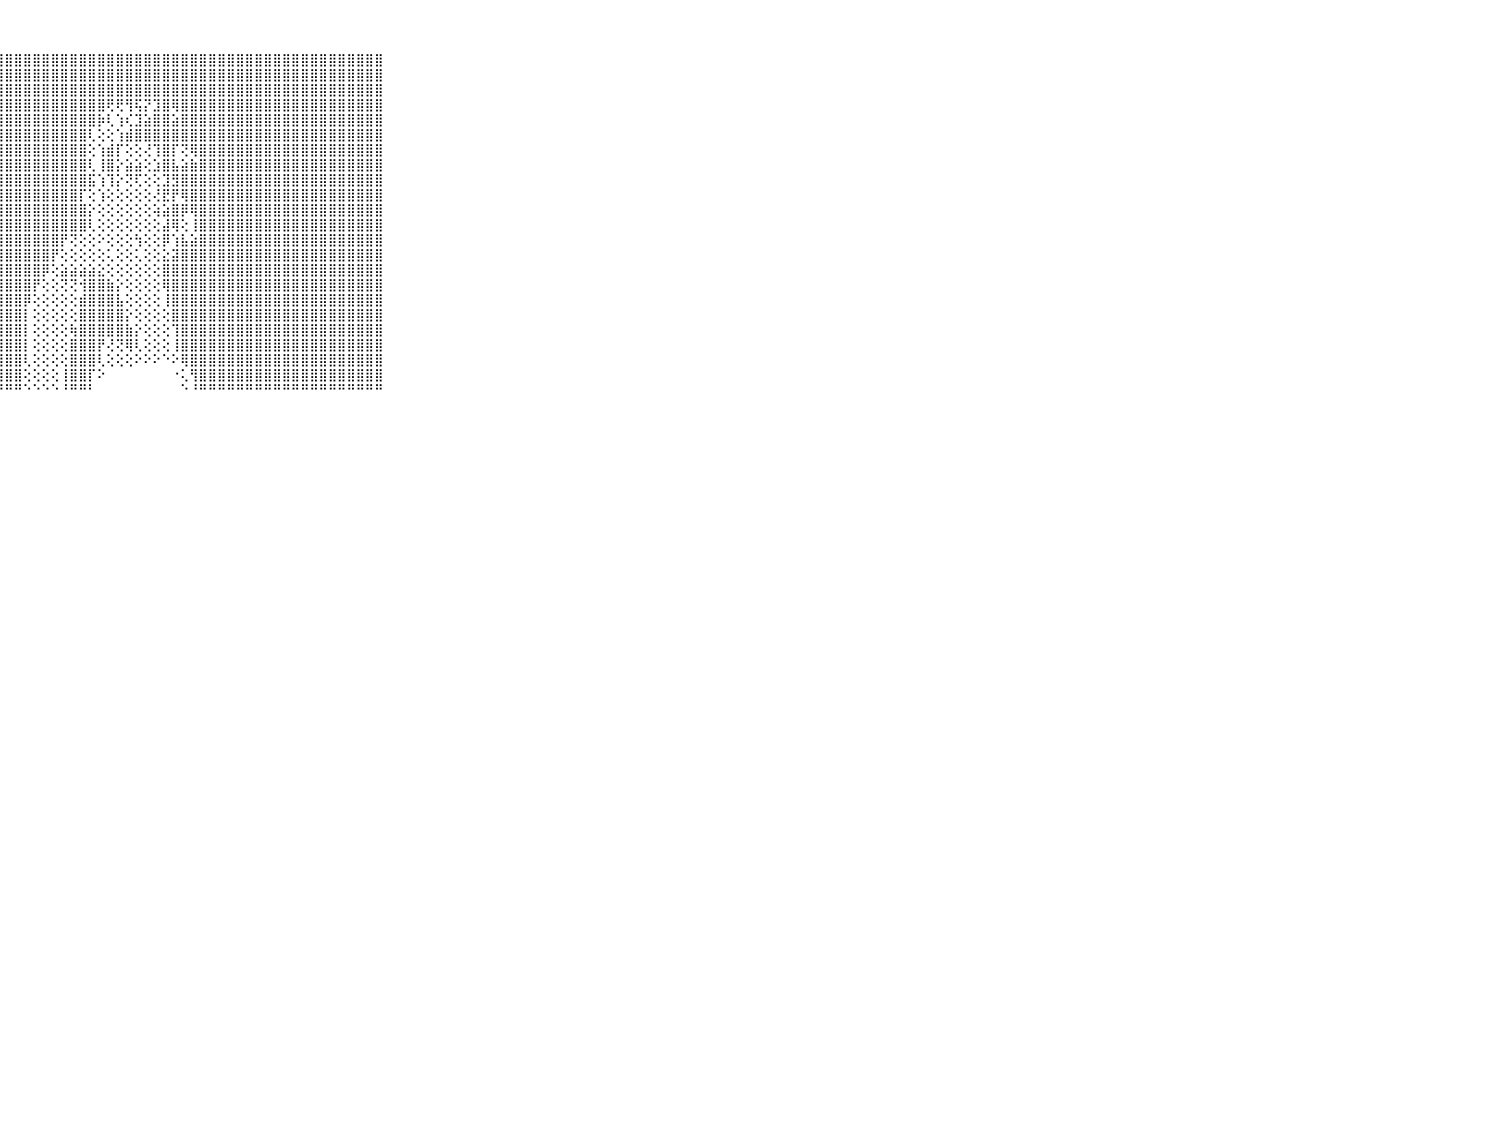

⠀⠀⠀⠀⠀⠀⠀⠀⠀⠀⠀⣿⣿⣿⣿⣿⣿⣿⣿⣿⣿⣿⣿⣿⣿⣿⣿⣿⣿⣿⣿⣿⣿⣿⣿⣿⣿⣿⣿⣿⣿⣿⣿⣿⣿⣿⣿⣿⣿⣿⣿⣿⣿⣿⣿⣿⣿⣿⣿⣿⣿⣿⣿⣿⣿⣿⣿⣿⣿⠀⠀⠀⠀⠀⠀⠀⠀⠀⠀⠀⠀
⠀⠀⠀⠀⠀⠀⠀⠀⠀⠀⠀⣿⣿⣿⣿⣿⣿⣿⣿⣿⣿⣿⣿⣿⣿⣿⣿⣿⣿⣿⣿⣿⣿⣿⣿⣿⣿⣿⣿⣿⣿⣿⣿⣿⣿⣿⣿⣿⣿⣿⣿⣿⣿⣿⣿⣿⣿⣿⣿⣿⣿⣿⣿⣿⣿⣿⣿⣿⣿⠀⠀⠀⠀⠀⠀⠀⠀⠀⠀⠀⠀
⠀⠀⠀⠀⠀⠀⠀⠀⠀⠀⠀⣿⣿⣿⣿⣿⣿⣿⣿⣿⣿⣿⣿⣿⣿⣿⣿⣿⣿⣿⣿⣿⣿⣿⣿⣿⣿⣿⣿⣿⣿⣿⣿⣿⣿⣿⣿⣿⣿⣿⣿⣿⣿⣿⣿⣿⣿⣿⣿⣿⣿⣿⣿⣿⣿⣿⣿⣿⣿⠀⠀⠀⠀⠀⠀⠀⠀⠀⠀⠀⠀
⠀⠀⠀⠀⠀⠀⠀⠀⠀⠀⠀⣿⣿⣿⣿⣿⣿⣿⣿⣿⣿⣿⣿⣿⣿⣿⣿⣿⣿⣿⣿⣿⣿⣿⣿⣿⣿⣿⣿⢟⢟⢻⢯⡝⣹⣿⢿⣿⣿⣿⣿⣿⣿⣿⣿⣿⣿⣿⣿⣿⣿⣿⣿⣿⣿⣿⣿⣿⣿⠀⠀⠀⠀⠀⠀⠀⠀⠀⠀⠀⠀
⠀⠀⠀⠀⠀⠀⠀⠀⠀⠀⠀⣿⣿⣿⣿⣿⣿⣿⣿⣿⣿⣿⣿⣿⣿⣿⣿⣿⣿⣿⣿⣿⣿⣿⣿⣿⣿⣿⡷⢇⢱⢎⣹⣵⣿⣿⣵⣿⣿⣿⣿⣿⣿⣿⣿⣿⣿⣿⣿⣿⣿⣿⣿⣿⣿⣿⣿⣿⣿⠀⠀⠀⠀⠀⠀⠀⠀⠀⠀⠀⠀
⠀⠀⠀⠀⠀⠀⠀⠀⠀⠀⠀⣿⣿⣿⣿⣿⣿⣿⣿⣿⣿⣿⣿⣿⣿⣿⣿⣿⣿⣿⣿⣿⣿⣿⣿⣿⣿⢇⢕⢕⢱⣾⣿⣿⣿⣿⣿⣿⣿⣿⣿⣿⣿⣿⣿⣿⣿⣿⣿⣿⣿⣿⣿⣿⣿⣿⣿⣿⣿⠀⠀⠀⠀⠀⠀⠀⠀⠀⠀⠀⠀
⠀⠀⠀⠀⠀⠀⠀⠀⠀⠀⠀⣿⣿⣿⣿⣿⣿⣿⣿⣿⣿⣿⣿⣿⣿⣿⣿⣿⣿⣿⣿⣿⣿⣿⣿⣿⣿⢕⢱⣾⡏⢕⢕⢜⢹⣿⡏⢝⢿⣿⣿⣿⣿⣿⣿⣿⣿⣿⣿⣿⣿⣿⣿⣿⣿⣿⣿⣿⣿⠀⠀⠀⠀⠀⠀⠀⠀⠀⠀⠀⠀
⠀⠀⠀⠀⠀⠀⠀⠀⠀⠀⠀⣿⣿⣿⣿⣿⣿⣿⣿⣿⣿⣿⣿⣿⣿⣿⣿⣿⣿⣿⣿⣿⣿⣿⣿⣿⣿⢇⢸⣿⡕⣵⣵⢕⣱⣿⣧⣵⣷⣿⣿⣿⣿⣿⣿⣿⣿⣿⣿⣿⣿⣿⣿⣿⣿⣿⣿⣿⣿⠀⠀⠀⠀⠀⠀⠀⠀⠀⠀⠀⠀
⠀⠀⠀⠀⠀⠀⠀⠀⠀⠀⠀⣿⣿⣿⣿⣿⣿⣿⣿⣿⣿⣿⣿⣿⣿⣿⣿⣿⣿⣿⣿⣿⣿⣿⣿⣿⣿⣯⢱⢹⡕⢝⢏⢕⢕⣹⣻⣿⣿⣿⣿⣿⣿⣿⣿⣿⣿⣿⣿⣿⣿⣿⣿⣿⣿⣿⣿⣿⣿⠀⠀⠀⠀⠀⠀⠀⠀⠀⠀⠀⠀
⠀⠀⠀⠀⠀⠀⠀⠀⠀⠀⠀⣿⣿⣿⣿⣿⣿⣿⣿⣿⣿⣿⣿⣿⣿⣿⣿⣿⣿⣿⣿⣿⣿⣿⣿⣿⡏⢕⢱⢕⢕⢕⢕⢕⢜⣟⡟⢿⣿⣿⣿⣿⣿⣿⣿⣿⣿⣿⣿⣿⣿⣿⣿⣿⣿⣿⣿⣿⣿⠀⠀⠀⠀⠀⠀⠀⠀⠀⠀⠀⠀
⠀⠀⠀⠀⠀⠀⠀⠀⠀⠀⠀⣿⣿⣿⣿⣿⣿⣿⣿⣿⣿⣿⣿⣿⣿⣿⣿⣿⣿⣿⣿⣿⣿⣿⣿⣿⣿⡕⢕⢕⢕⢕⢕⢕⢵⣵⣿⡿⢿⣿⣿⣿⣿⣿⣿⣿⣿⣿⣿⣿⣿⣿⣿⣿⣿⣿⣿⣿⣿⠀⠀⠀⠀⠀⠀⠀⠀⠀⠀⠀⠀
⠀⠀⠀⠀⠀⠀⠀⠀⠀⠀⠀⣿⣿⣿⣿⣿⣿⣿⣿⣿⣿⣿⣿⣿⣿⣿⣿⣿⣿⣿⣿⣿⣿⣿⣿⣿⣿⢇⢕⢕⢕⢕⢕⢕⢕⣼⢿⢕⢸⣿⣿⣿⣿⣿⣿⣿⣿⣿⣿⣿⣿⣿⣿⣿⣿⣿⣿⣿⣿⠀⠀⠀⠀⠀⠀⠀⠀⠀⠀⠀⠀
⠀⠀⠀⠀⠀⠀⠀⠀⠀⠀⠀⣿⣿⣿⣿⣿⣿⣿⣿⣿⣿⣿⣿⣿⣿⣿⣿⣿⣿⣿⣿⣿⣿⣿⡟⢝⢕⢕⠕⢕⢕⢕⢳⢕⢕⡿⢱⣧⣵⣿⣿⣿⣿⣿⣿⣿⣿⣿⣿⣿⣿⣿⣿⣿⣿⣿⣿⣿⣿⠀⠀⠀⠀⠀⠀⠀⠀⠀⠀⠀⠀
⠀⠀⠀⠀⠀⠀⠀⠀⠀⠀⠀⣿⣿⣿⣿⣿⣿⣿⣿⣿⣿⣿⣿⣿⣿⣿⣿⣿⣿⣿⣿⣿⣿⡟⢕⢕⢕⢕⢕⢅⢕⢕⢅⢕⢕⣕⣽⣿⣿⣿⣿⣿⣿⣿⣿⣿⣿⣿⣿⣿⣿⣿⣿⣿⣿⣿⣿⣿⣿⠀⠀⠀⠀⠀⠀⠀⠀⠀⠀⠀⠀
⠀⠀⠀⠀⠀⠀⠀⠀⠀⠀⠀⣿⣿⣿⣿⣿⣿⣿⣿⣿⣿⣿⣿⣿⣿⣿⣿⣿⣿⣿⣿⣿⡿⢕⣵⣵⣵⣵⣕⢕⢕⢕⢕⢕⢕⣿⣿⣿⣿⣿⣿⣿⣿⣿⣿⣿⣿⣿⣿⣿⣿⣿⣿⣿⣿⣿⣿⣿⣿⠀⠀⠀⠀⠀⠀⠀⠀⠀⠀⠀⠀
⠀⠀⠀⠀⠀⠀⠀⠀⠀⠀⠀⣿⣿⣿⣿⣿⣿⣿⣿⣿⣿⣿⣿⣿⣿⣿⣿⣿⣿⣿⣿⡟⢕⢕⢝⢝⢺⣿⣿⣷⡕⢕⢕⢕⢕⢿⣿⣿⣿⣿⣿⣿⣿⣿⣿⣿⣿⣿⣿⣿⣿⣿⣿⣿⣿⣿⣿⣿⣿⠀⠀⠀⠀⠀⠀⠀⠀⠀⠀⠀⠀
⠀⠀⠀⠀⠀⠀⠀⠀⠀⠀⠀⣿⣿⣿⣿⣿⣿⣿⣿⣿⣿⣿⣿⣿⣿⣿⣿⣿⣿⣿⡿⢕⢕⢕⢕⢕⣾⣿⣿⣿⣧⢕⢕⢕⢕⢸⣿⣿⣿⣿⣿⣿⣿⣿⣿⣿⣿⣿⣿⣿⣿⣿⣿⣿⣿⣿⣿⣿⣿⠀⠀⠀⠀⠀⠀⠀⠀⠀⠀⠀⠀
⠀⠀⠀⠀⠀⠀⠀⠀⠀⠀⠀⣿⣿⣿⣿⣿⣿⣿⣿⣿⣿⣿⣿⣿⣿⣿⣿⣿⣿⣿⡇⢕⢕⢕⢕⢕⣿⣿⣿⣿⣿⡕⢕⢕⢕⢕⣿⣿⣿⣿⣿⣿⣿⣿⣿⣿⣿⣿⣿⣿⣿⣿⣿⣿⣿⣿⣿⣿⣿⠀⠀⠀⠀⠀⠀⠀⠀⠀⠀⠀⠀
⠀⠀⠀⠀⠀⠀⠀⠀⠀⠀⠀⣿⣿⣿⣿⣿⣿⣿⣿⣿⣿⣿⣿⣿⣿⣿⣿⣿⣿⣿⡇⢕⢕⢕⢕⢷⣿⣿⣿⣿⣿⣷⡕⢕⢕⢕⢹⣿⣿⣿⣿⣿⣿⣿⣿⣿⣿⣿⣿⣿⣿⣿⣿⣿⣿⣿⣿⣿⣿⠀⠀⠀⠀⠀⠀⠀⠀⠀⠀⠀⠀
⠀⠀⠀⠀⠀⠀⠀⠀⠀⠀⠀⣿⣿⣿⣿⣿⣿⣿⣿⣿⣿⣿⣿⣿⣿⣿⣿⣿⣿⣿⡇⢕⢕⢕⢕⣿⣿⣿⡟⢜⢝⢿⢇⢕⢕⢕⢸⣿⣿⣿⣿⣿⣿⣿⣿⣿⣿⣿⣿⣿⣿⣿⣿⣿⣿⣿⣿⣿⣿⠀⠀⠀⠀⠀⠀⠀⠀⠀⠀⠀⠀
⠀⠀⠀⠀⠀⠀⠀⠀⠀⠀⠀⣿⣿⣿⣿⣿⣿⣿⣿⣿⣿⣿⣿⣿⣿⣿⣿⣿⣿⣿⢇⢕⢕⢕⢕⣿⣿⣿⢇⢕⢕⢕⠕⠕⠕⠑⠕⢿⣿⣿⣿⣿⣿⣿⣿⣿⣿⣿⣿⣿⣿⣿⣿⣿⣿⣿⣿⣿⣿⠀⠀⠀⠀⠀⠀⠀⠀⠀⠀⠀⠀
⠀⠀⠀⠀⠀⠀⠀⠀⠀⠀⠀⣿⣿⣿⣿⣿⣿⣿⣿⣿⣿⣿⣿⣿⣿⣿⣿⣿⣿⣿⢕⢕⢕⢕⢸⣿⣿⡏⠕⠀⠀⠀⠀⠀⠀⠀⠐⢅⢻⣿⣿⣿⣿⣿⣿⣿⣿⣿⣿⣿⣿⣿⣿⣿⣿⣿⣿⣿⣿⠀⠀⠀⠀⠀⠀⠀⠀⠀⠀⠀⠀
⠀⠀⠀⠀⠀⠀⠀⠀⠀⠀⠀⠛⠛⠛⠛⠛⠛⠛⠛⠛⠛⠛⠛⠛⠛⠛⠛⠛⠛⠛⠑⠑⠑⠑⠘⠛⠛⠃⠀⠀⠀⠀⠀⠀⠀⠀⠀⠑⠘⠛⠛⠛⠛⠛⠛⠛⠛⠛⠛⠛⠛⠛⠛⠛⠛⠛⠛⠛⠛⠀⠀⠀⠀⠀⠀⠀⠀⠀⠀⠀⠀